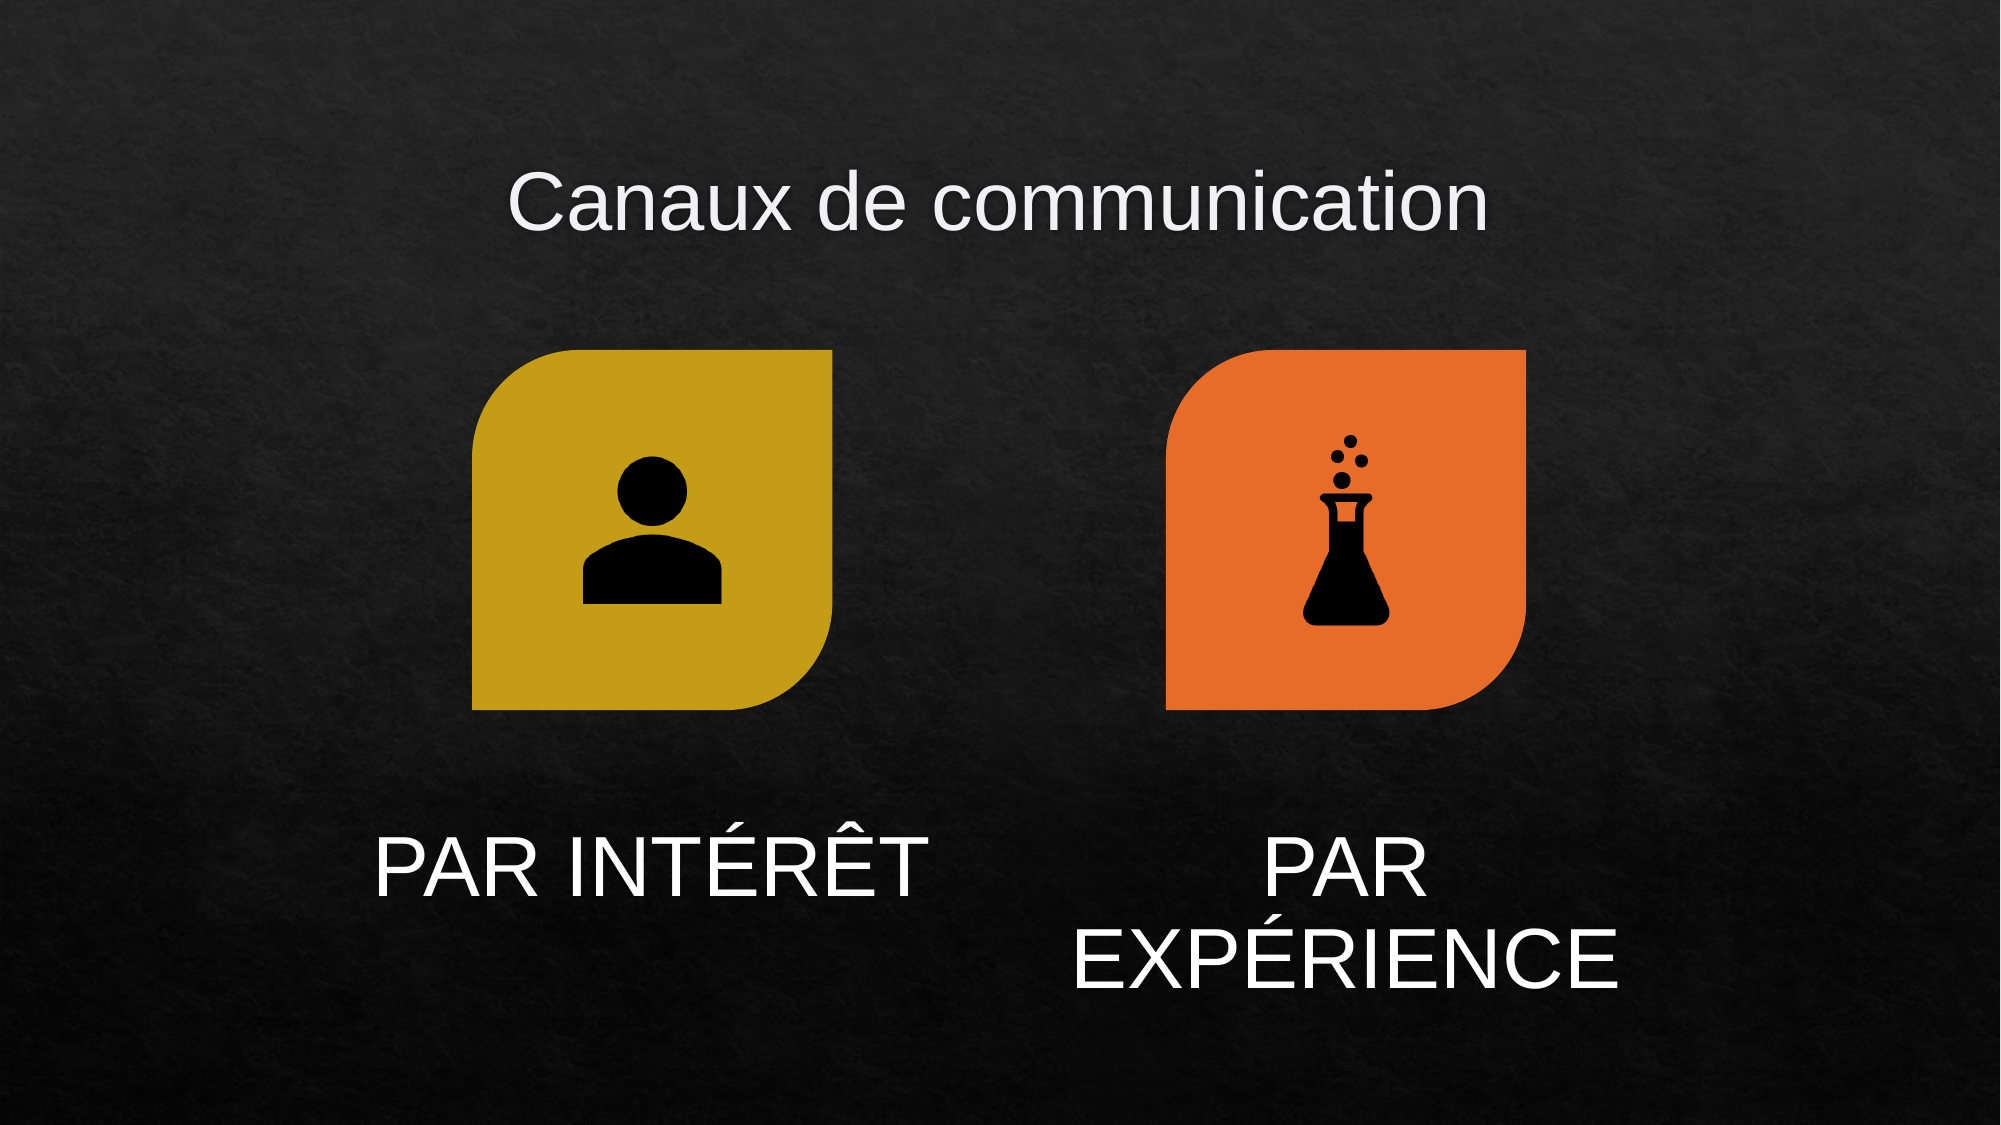

# Canaux de communication
Par intérêt
Par expérience